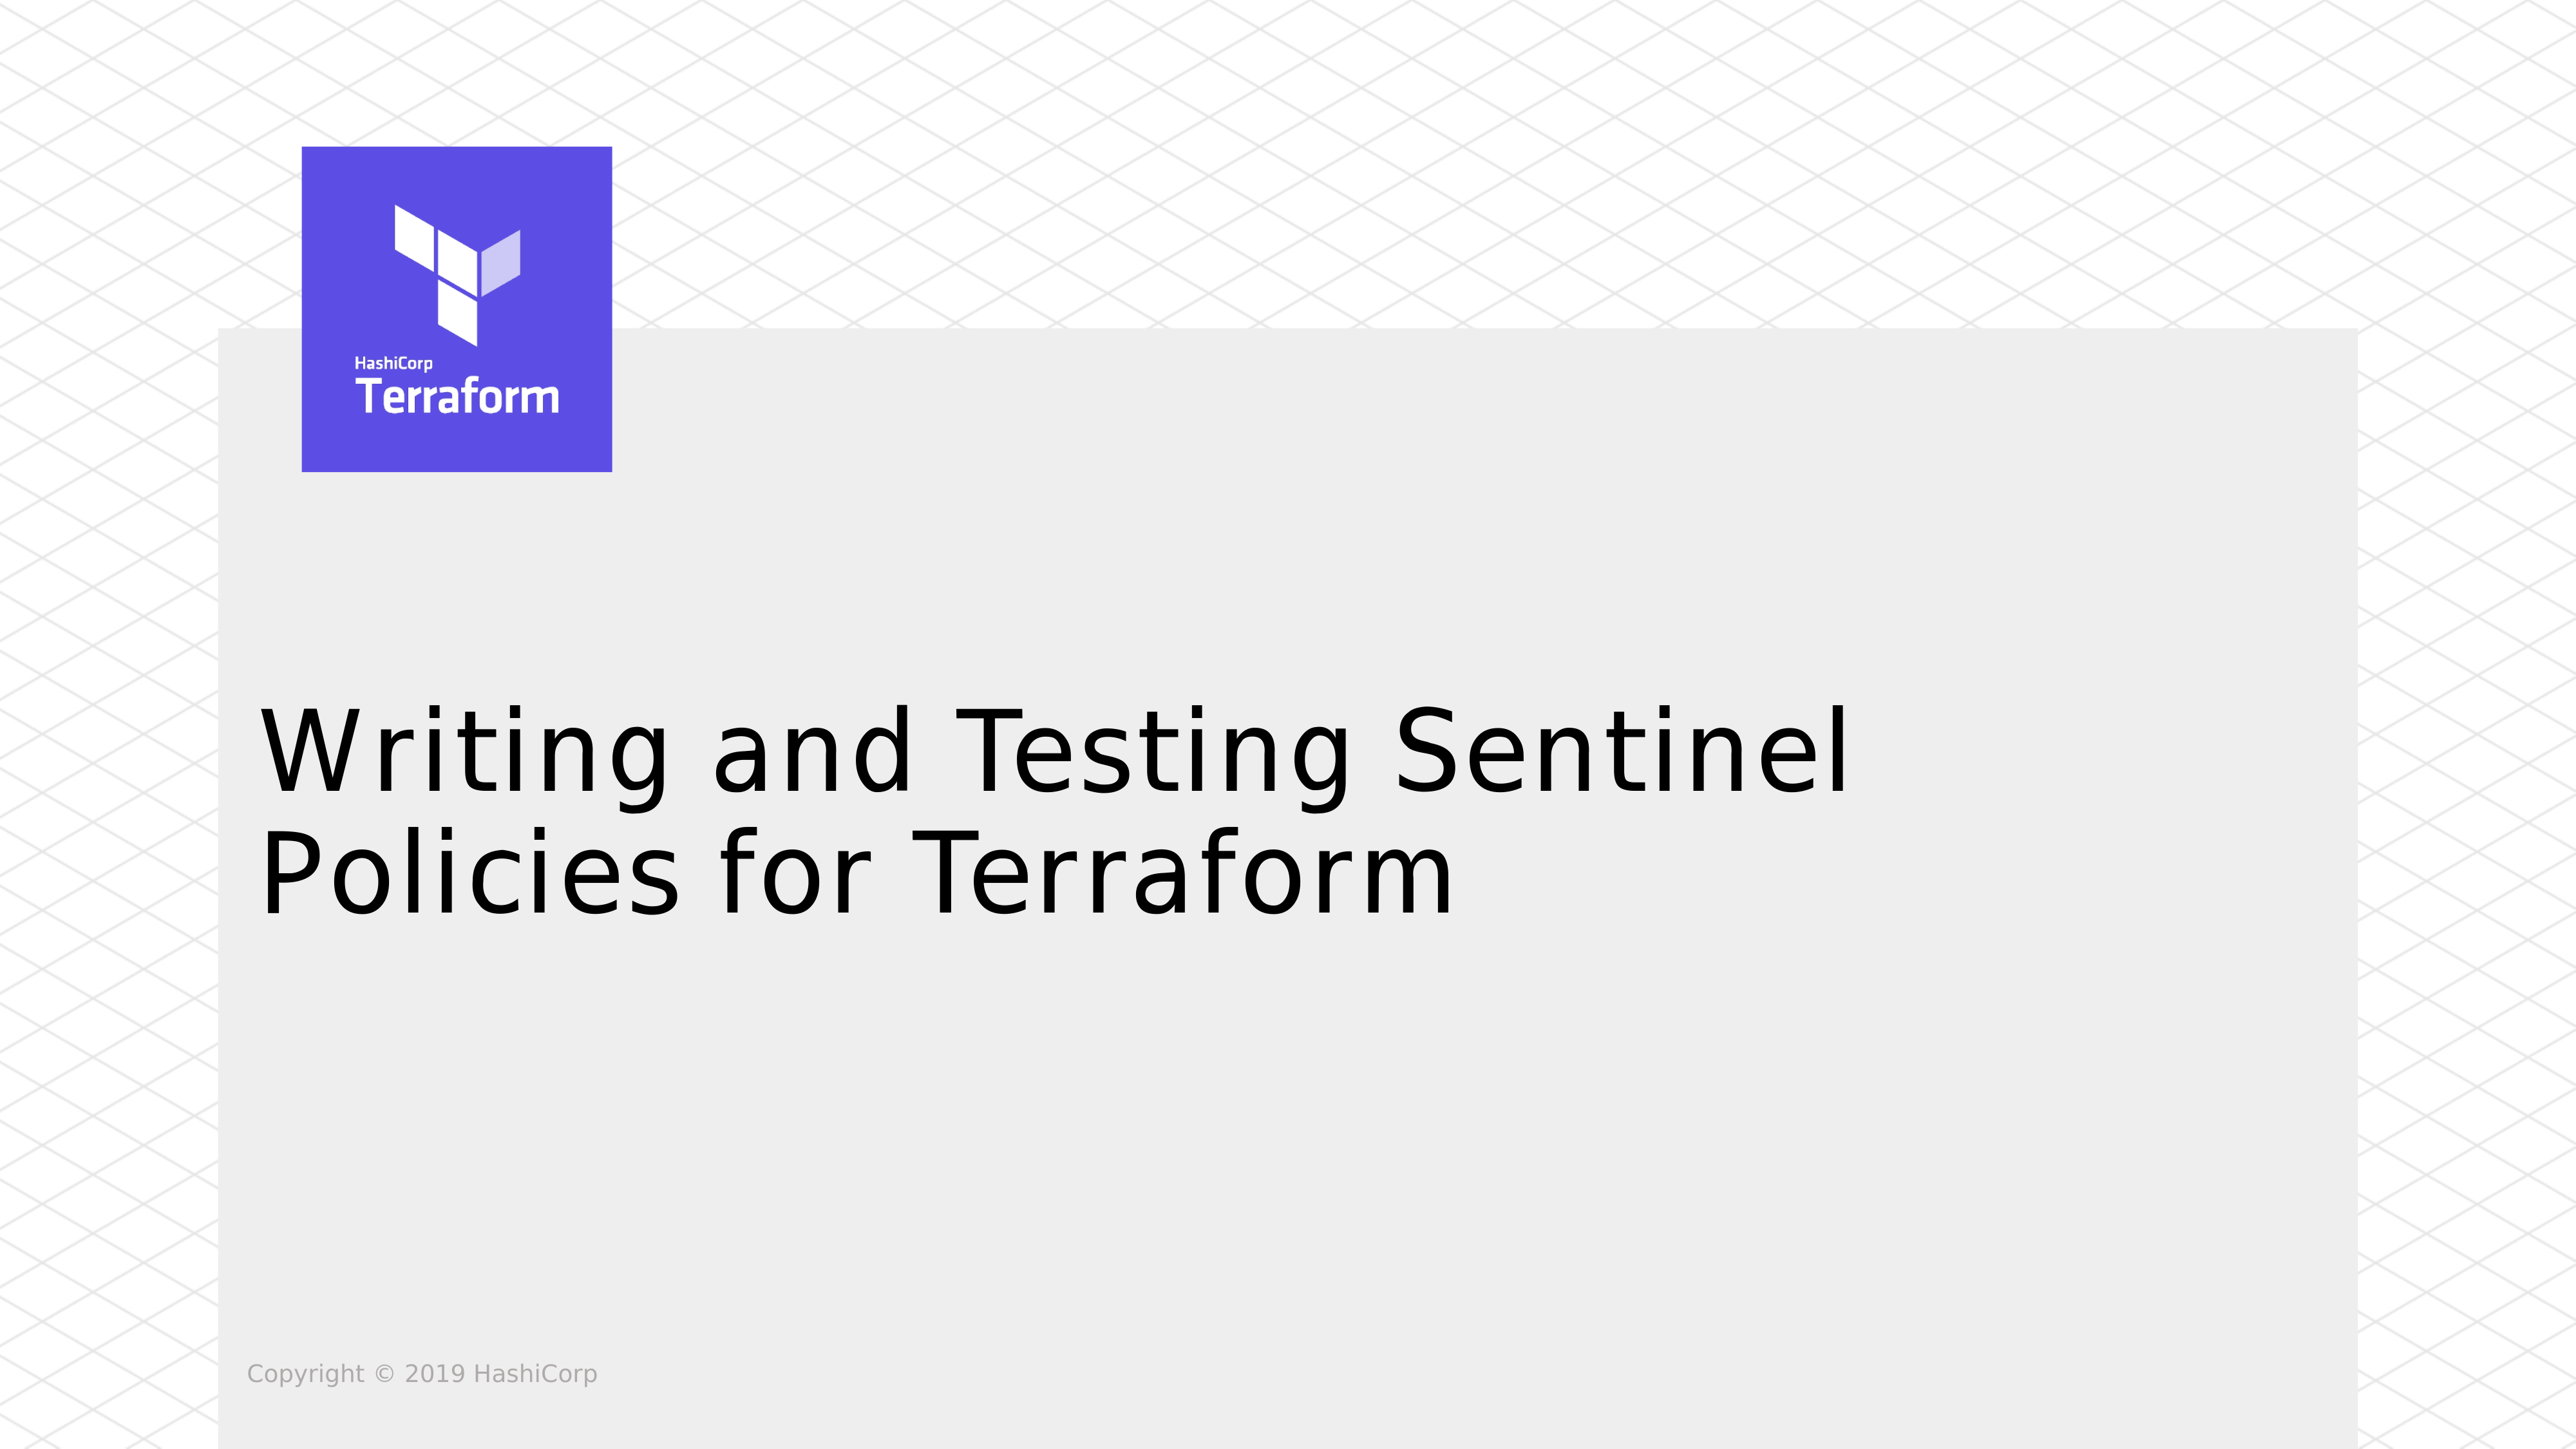

# Writing and Testing Sentinel Policies for Terraform